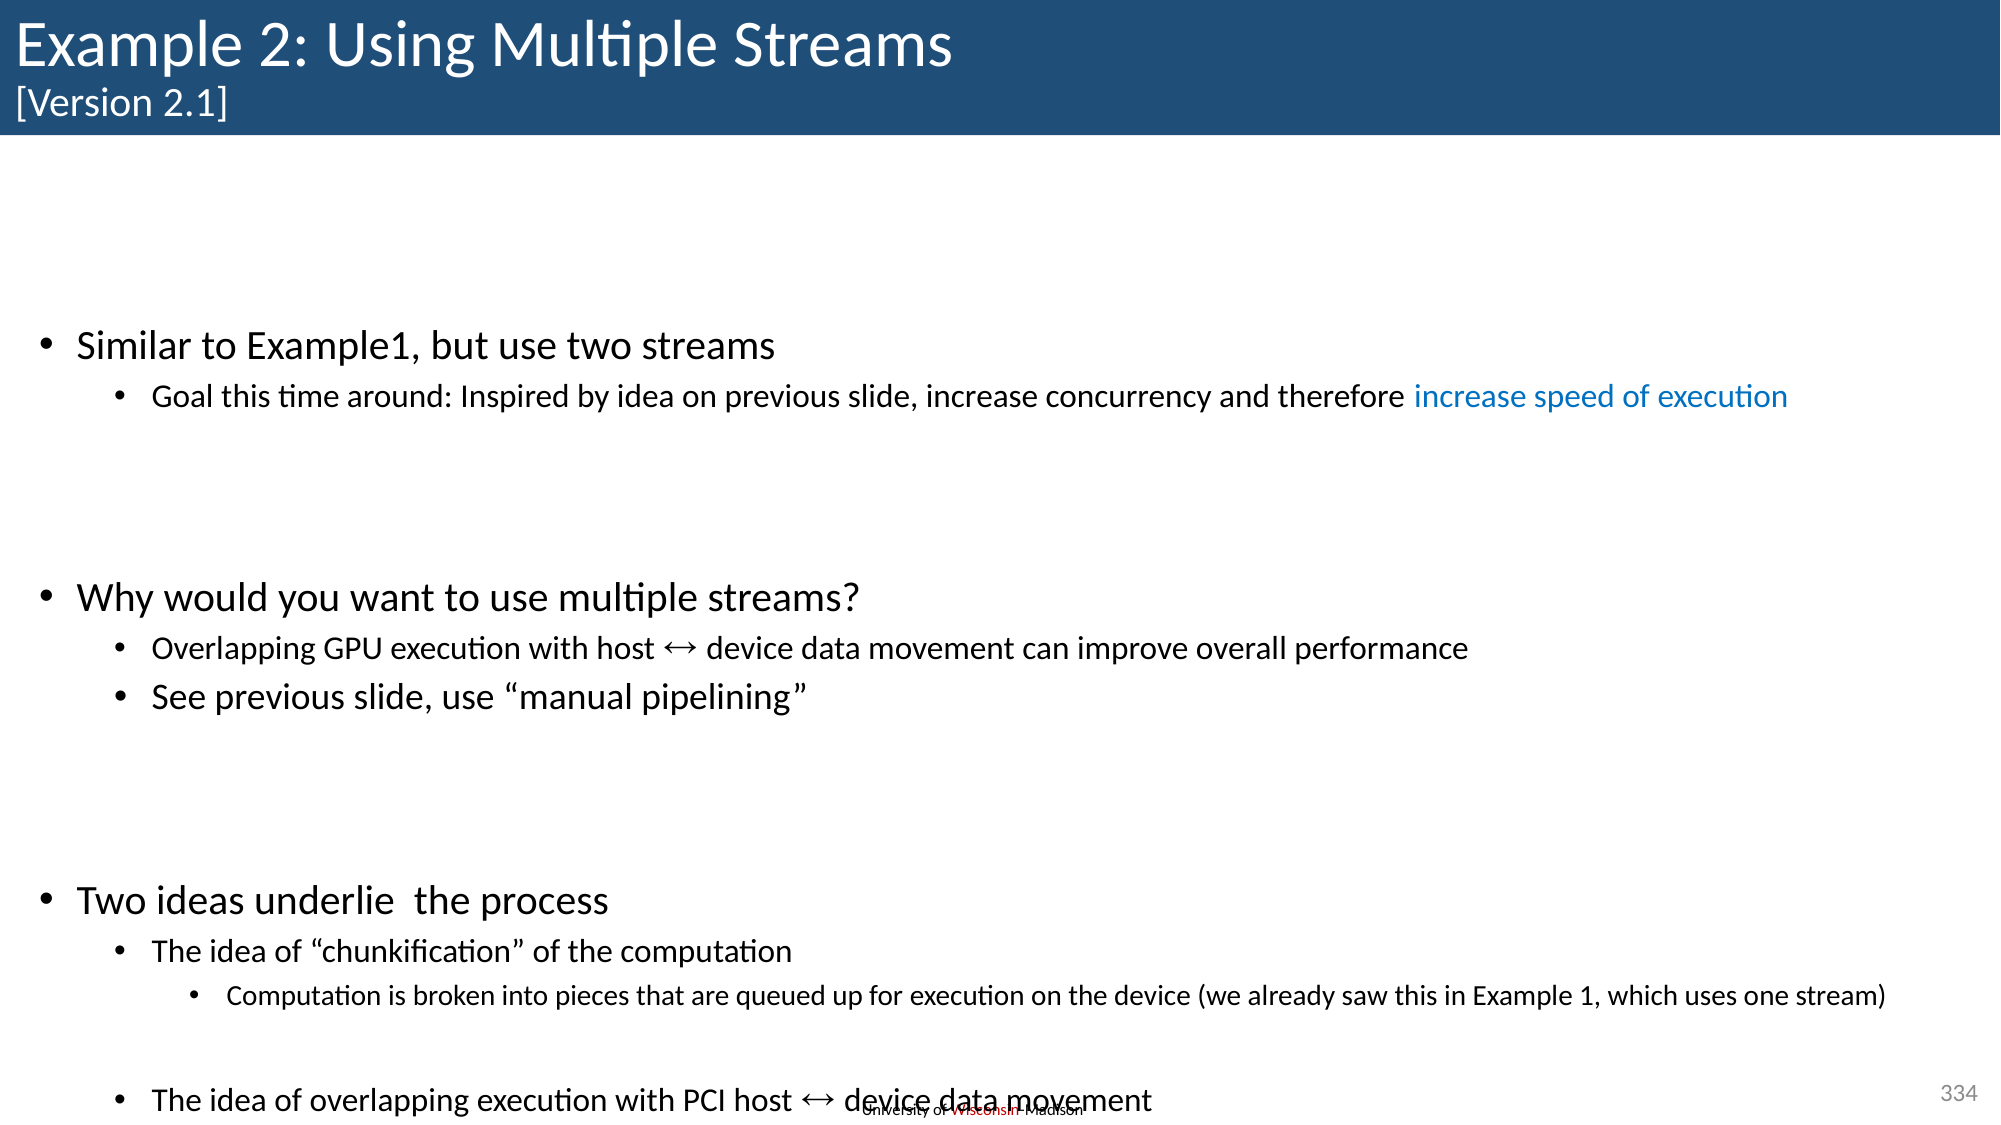

# Example 2: Using Multiple Streams [Version 2.1]

Similar to Example1, but use two streams
Goal this time around: Inspired by idea on previous slide, increase concurrency and therefore increase speed of execution

Why would you want to use multiple streams?
Overlapping GPU execution with host ↔ device data movement can improve overall performance
See previous slide, use “manual pipelining”

Two ideas underlie  the process
The idea of “chunkification” of the computation
Computation is broken into pieces that are queued up for execution on the device (we already saw this in Example 1, which uses one stream)

The idea of overlapping execution with PCI host ↔ device data movement

334